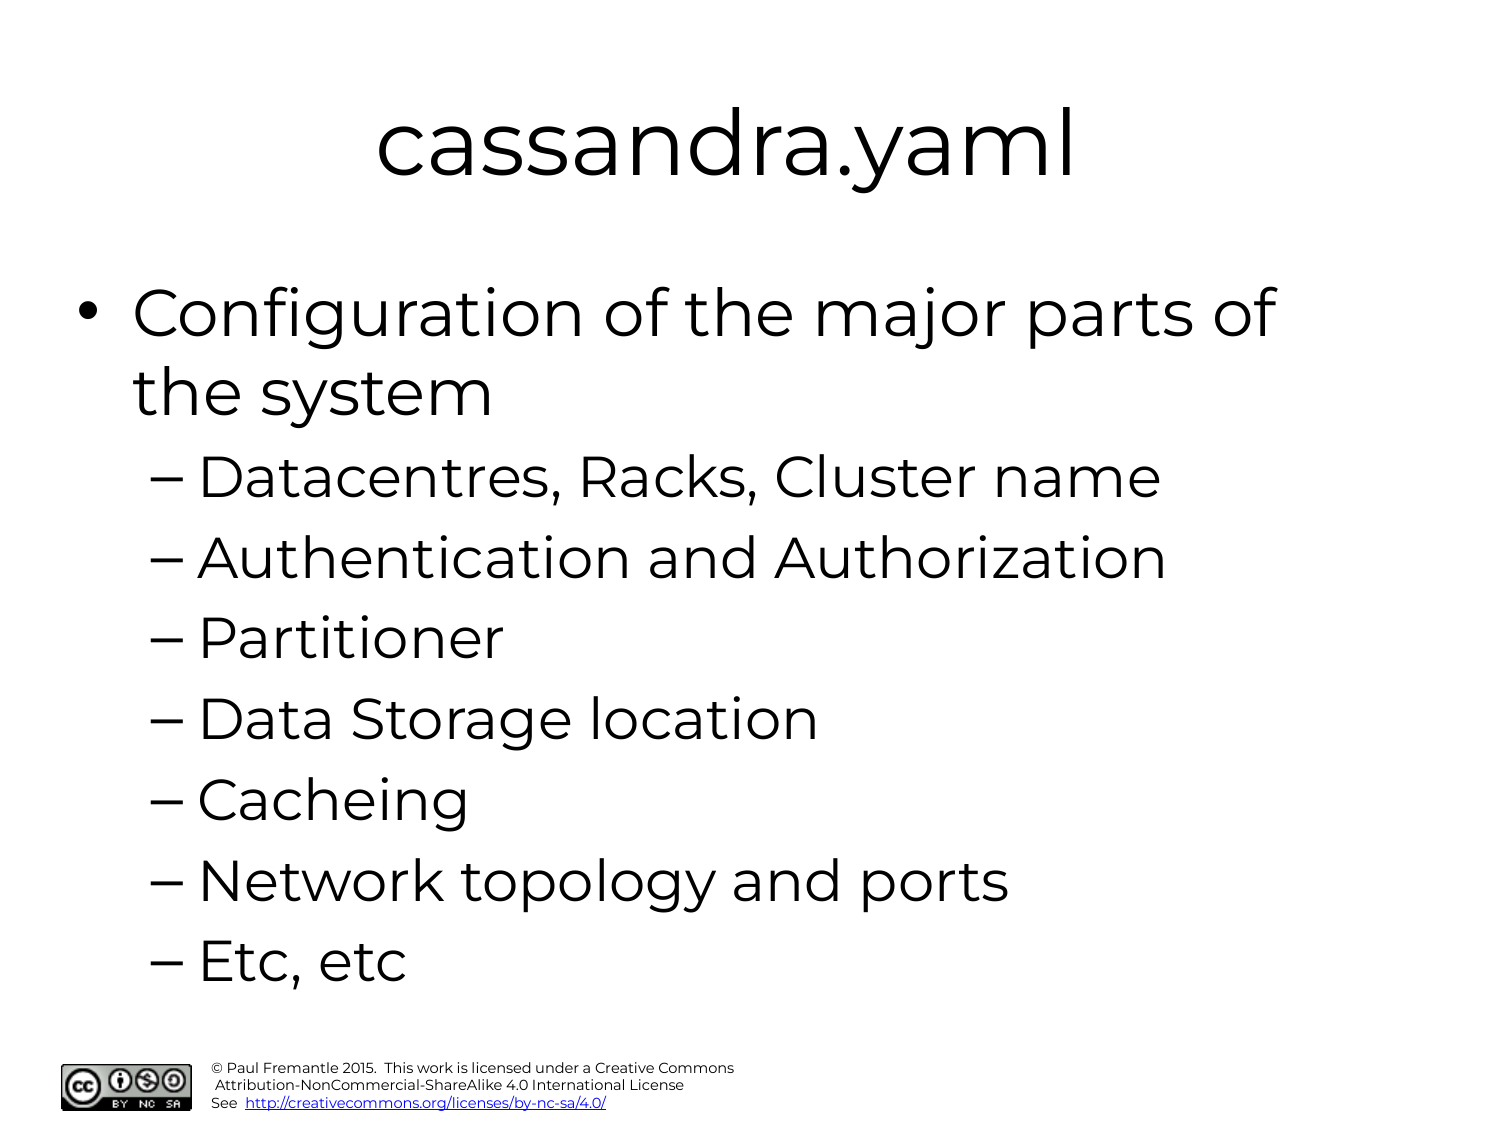

# cassandra.yaml
Configuration of the major parts of the system
Datacentres, Racks, Cluster name
Authentication and Authorization
Partitioner
Data Storage location
Cacheing
Network topology and ports
Etc, etc